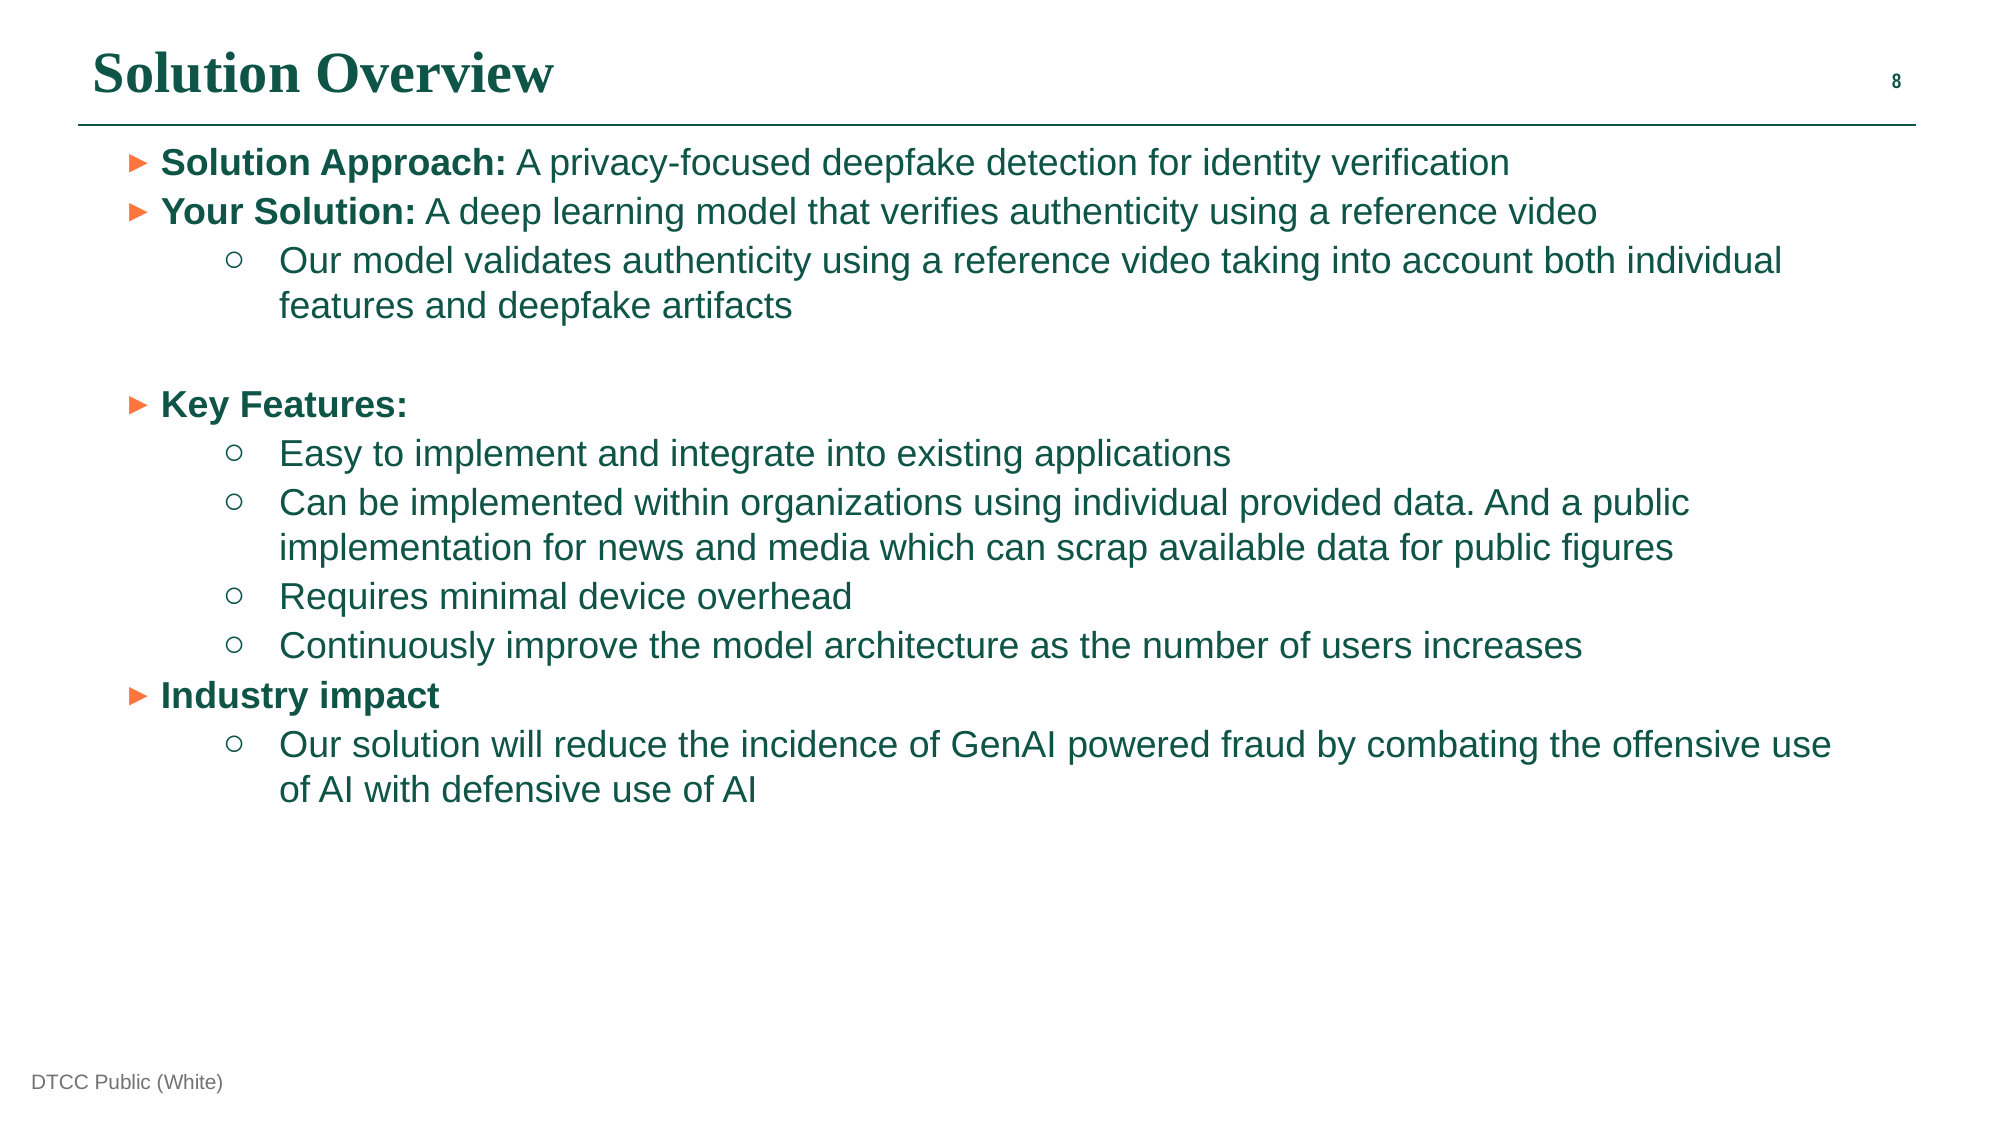

Solution Overview
Solution Approach: A privacy-focused deepfake detection for identity verification
Your Solution: A deep learning model that verifies authenticity using a reference video
Our model validates authenticity using a reference video taking into account both individual features and deepfake artifacts

Key Features:
Easy to implement and integrate into existing applications
Can be implemented within organizations using individual provided data. And a public implementation for news and media which can scrap available data for public figures
Requires minimal device overhead
Continuously improve the model architecture as the number of users increases
Industry impact
Our solution will reduce the incidence of GenAI powered fraud by combating the offensive use of AI with defensive use of AI